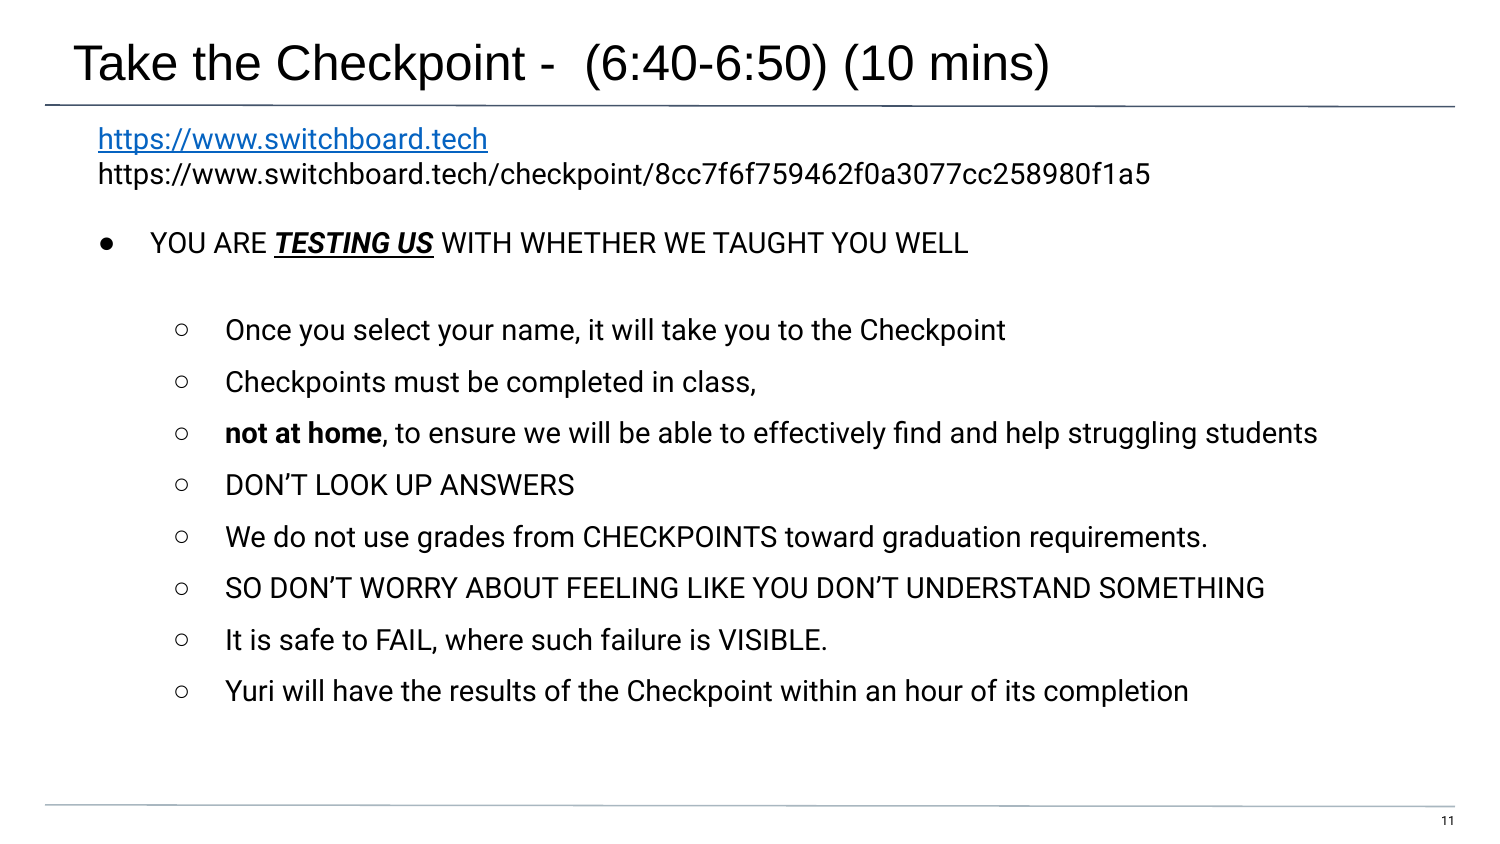

# Take the Checkpoint -  (6:40-6:50) (10 mins)
https://www.switchboard.tech
https://www.switchboard.tech/checkpoint/8cc7f6f759462f0a3077cc258980f1a5

YOU ARE TESTING US WITH WHETHER WE TAUGHT YOU WELL

Once you select your name, it will take you to the Checkpoint
Checkpoints must be completed in class,
not at home, to ensure we will be able to effectively find and help struggling students
DON’T LOOK UP ANSWERS
We do not use grades from CHECKPOINTS toward graduation requirements.
SO DON’T WORRY ABOUT FEELING LIKE YOU DON’T UNDERSTAND SOMETHING
It is safe to FAIL, where such failure is VISIBLE.
Yuri will have the results of the Checkpoint within an hour of its completion